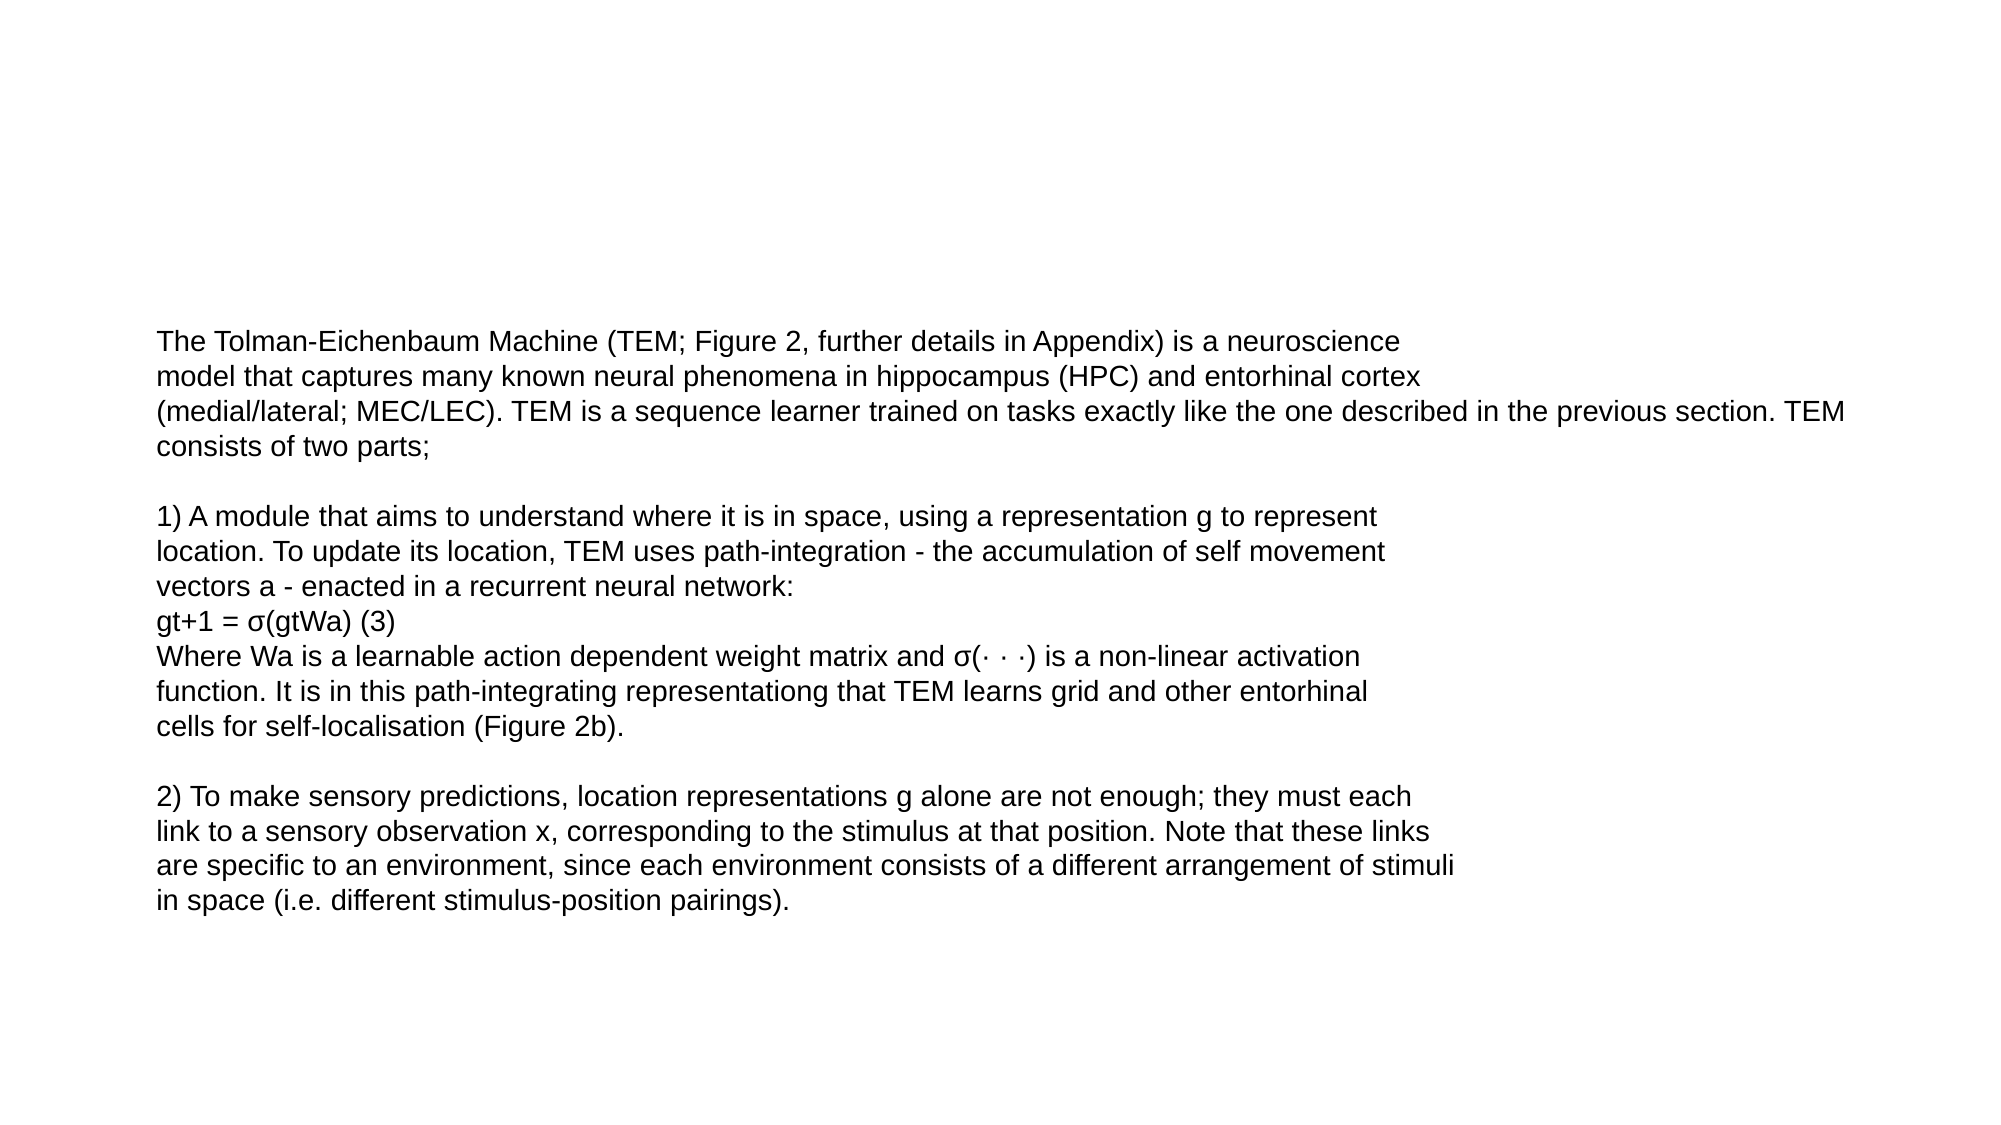

#
The Tolman-Eichenbaum Machine (TEM; Figure 2, further details in Appendix) is a neuroscience
model that captures many known neural phenomena in hippocampus (HPC) and entorhinal cortex
(medial/lateral; MEC/LEC). TEM is a sequence learner trained on tasks exactly like the one described in the previous section. TEM consists of two parts;

1) A module that aims to understand where it is in space, using a representation g to represent
location. To update its location, TEM uses path-integration - the accumulation of self movement
vectors a - enacted in a recurrent neural network:
gt+1 = σ(gtWa) (3)
Where Wa is a learnable action dependent weight matrix and σ(· · ·) is a non-linear activation
function. It is in this path-integrating representationg that TEM learns grid and other entorhinal
cells for self-localisation (Figure 2b).

2) To make sensory predictions, location representations g alone are not enough; they must each
link to a sensory observation x, corresponding to the stimulus at that position. Note that these links
are specific to an environment, since each environment consists of a different arrangement of stimuli
in space (i.e. different stimulus-position pairings).